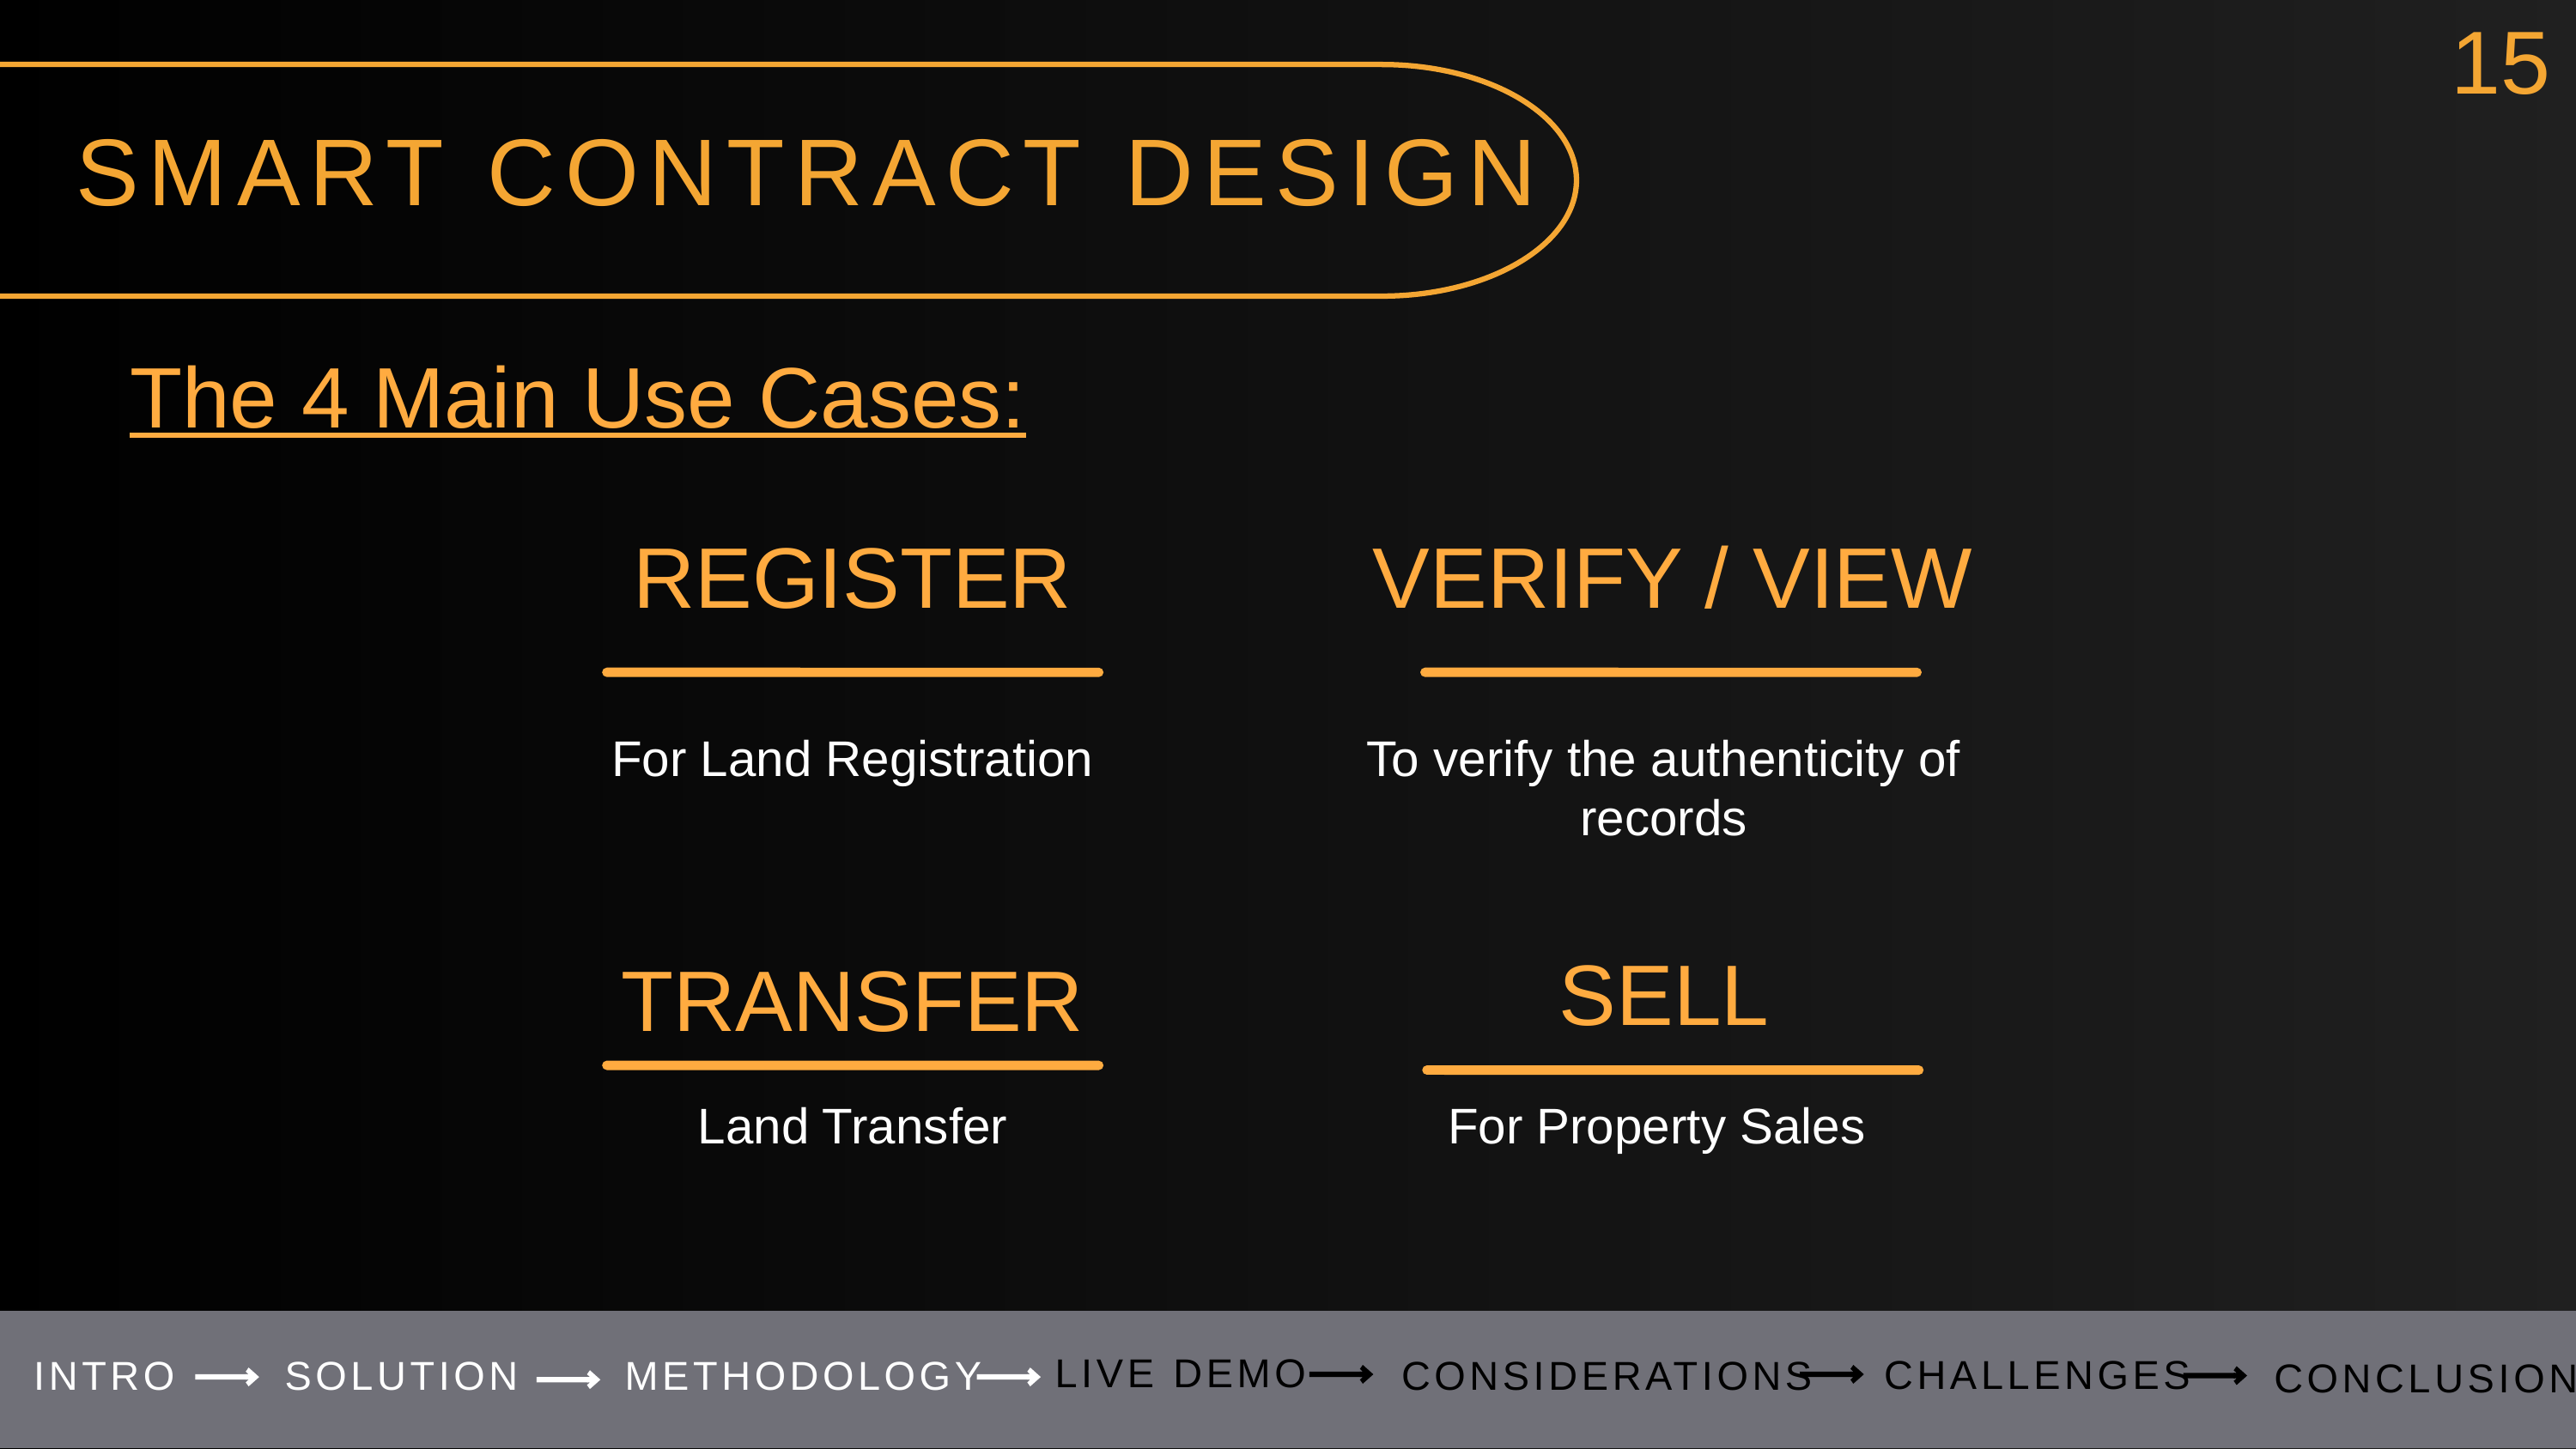

15

SMART CONTRACT DESIGN
The 4 Main Use Cases:
REGISTER
VERIFY / VIEW

For Land Registration
To verify the authenticity of records
SELL
TRANSFER

Land Transfer
For Property Sales

LIVE DEMO
CHALLENGES
INTRO
SOLUTION
METHODOLOGY
CONSIDERATIONS
CONCLUSION